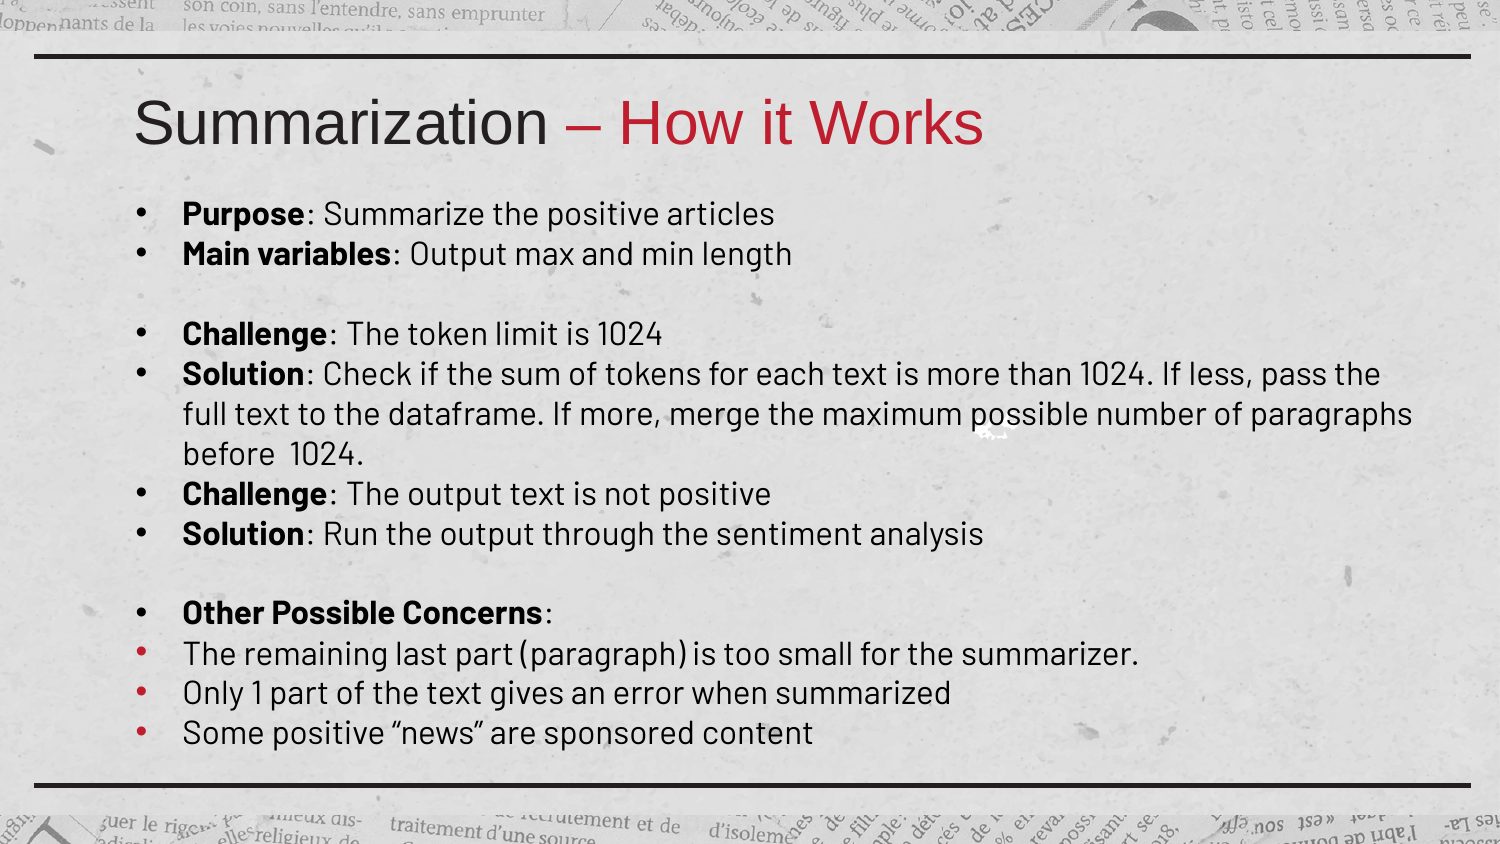

# Summarization – How it Works
Purpose: Summarize the positive articles
Main variables: Output max and min length

Challenge: The token limit is 1024
Solution: Check if the sum of tokens for each text is more than 1024. If less, pass the full text to the dataframe. If more, merge the maximum possible number of paragraphs before  1024.
Challenge: The output text is not positive
Solution: Run the output through the sentiment analysis

Other Possible Concerns:
The remaining last part (paragraph) is too small for the summarizer.
Only 1 part of the text gives an error when summarized
Some positive “news” are sponsored content